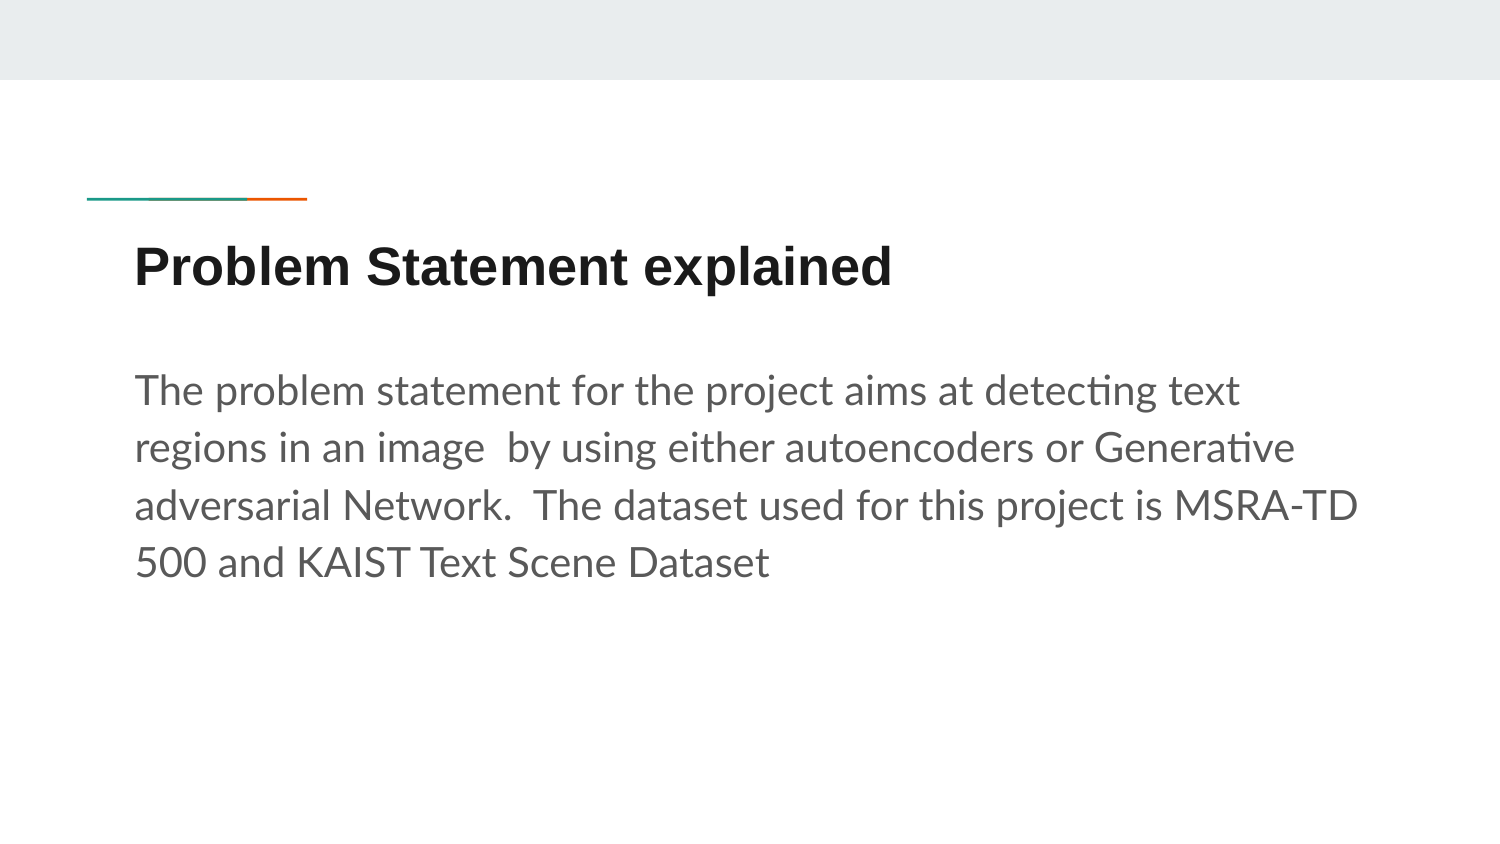

# Problem Statement explained
The problem statement for the project aims at detecting text regions in an image  by using either autoencoders or Generative adversarial Network.  The dataset used for this project is MSRA-TD 500 and KAIST Text Scene Dataset